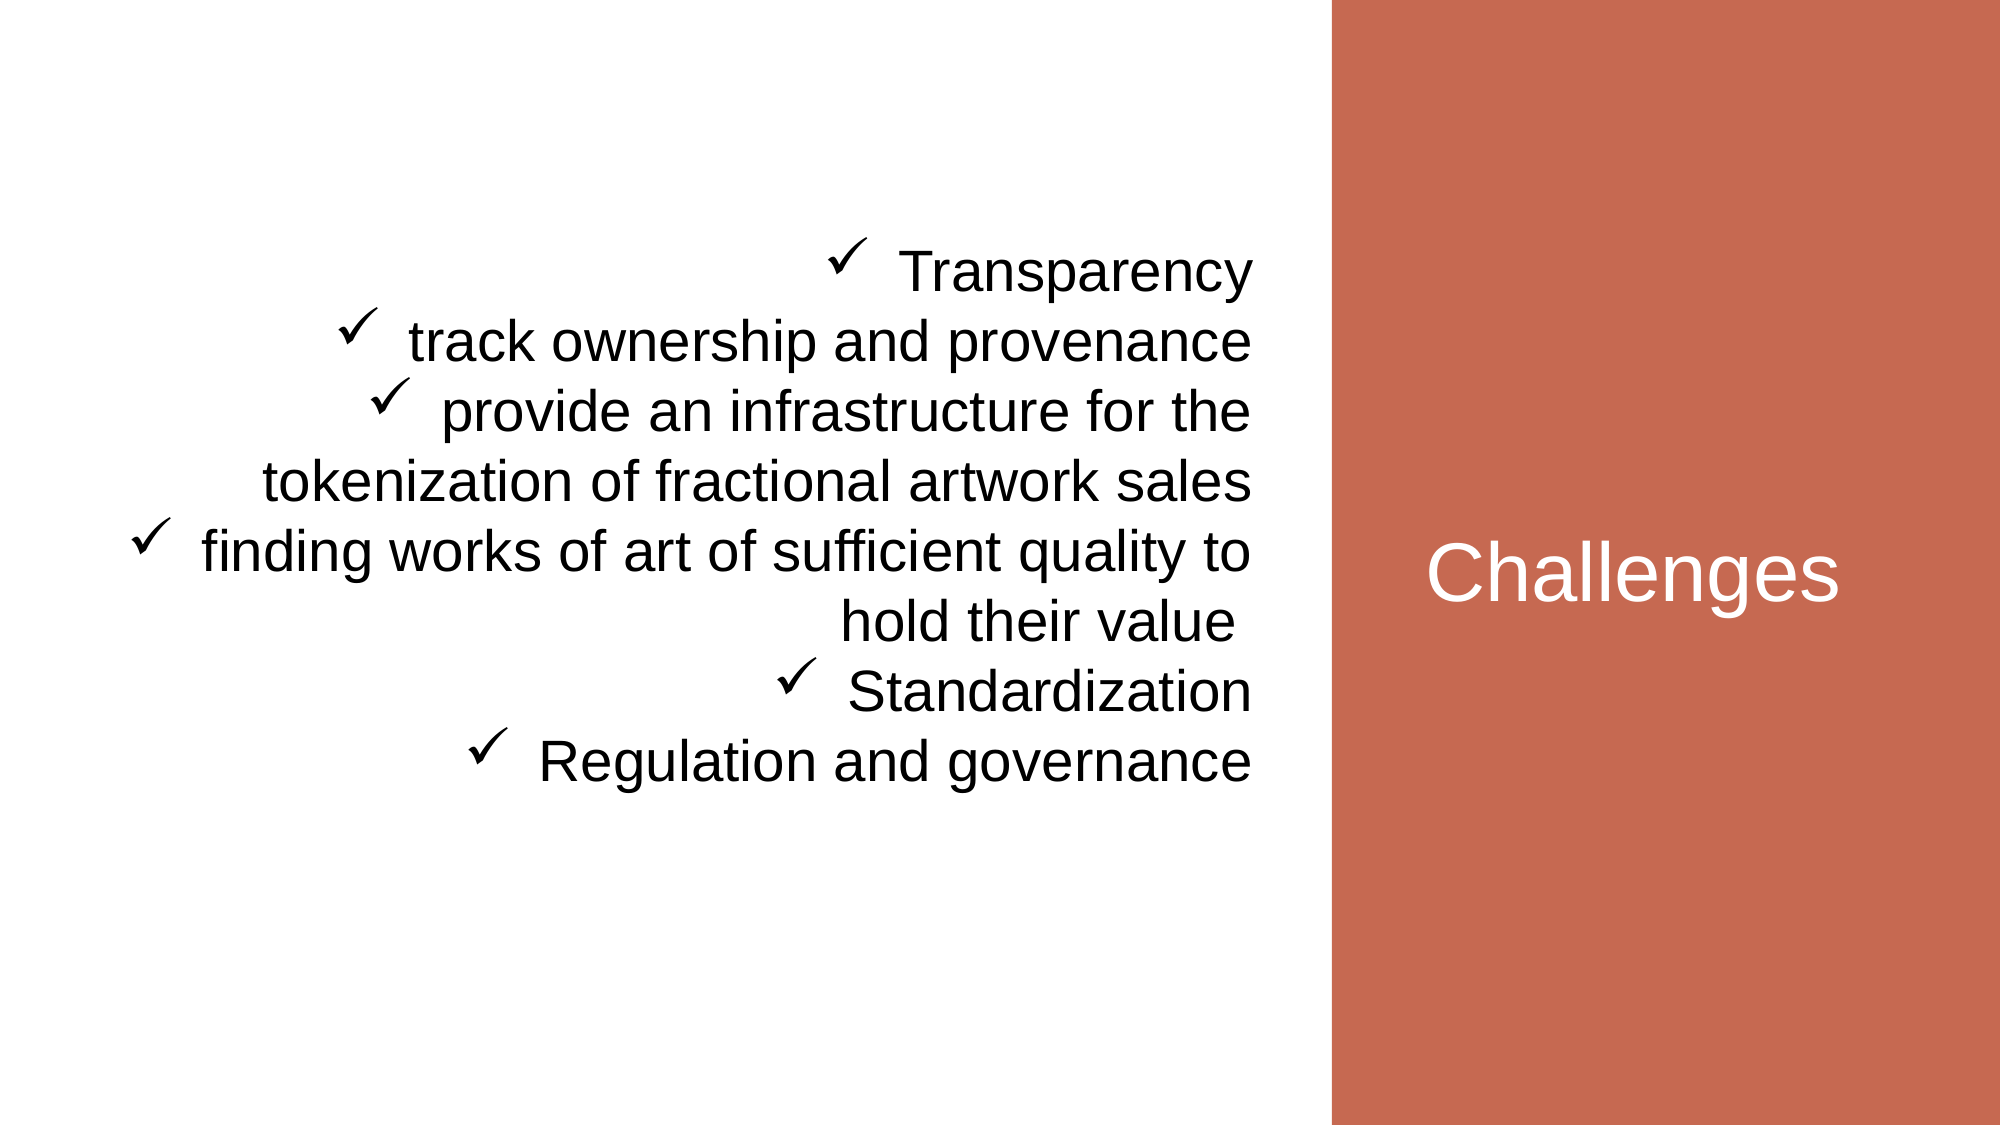

Transparency
track ownership and provenance
provide an infrastructure for the tokenization of fractional artwork sales
finding works of art of sufficient quality to hold their value
Standardization
Regulation and governance
Challenges